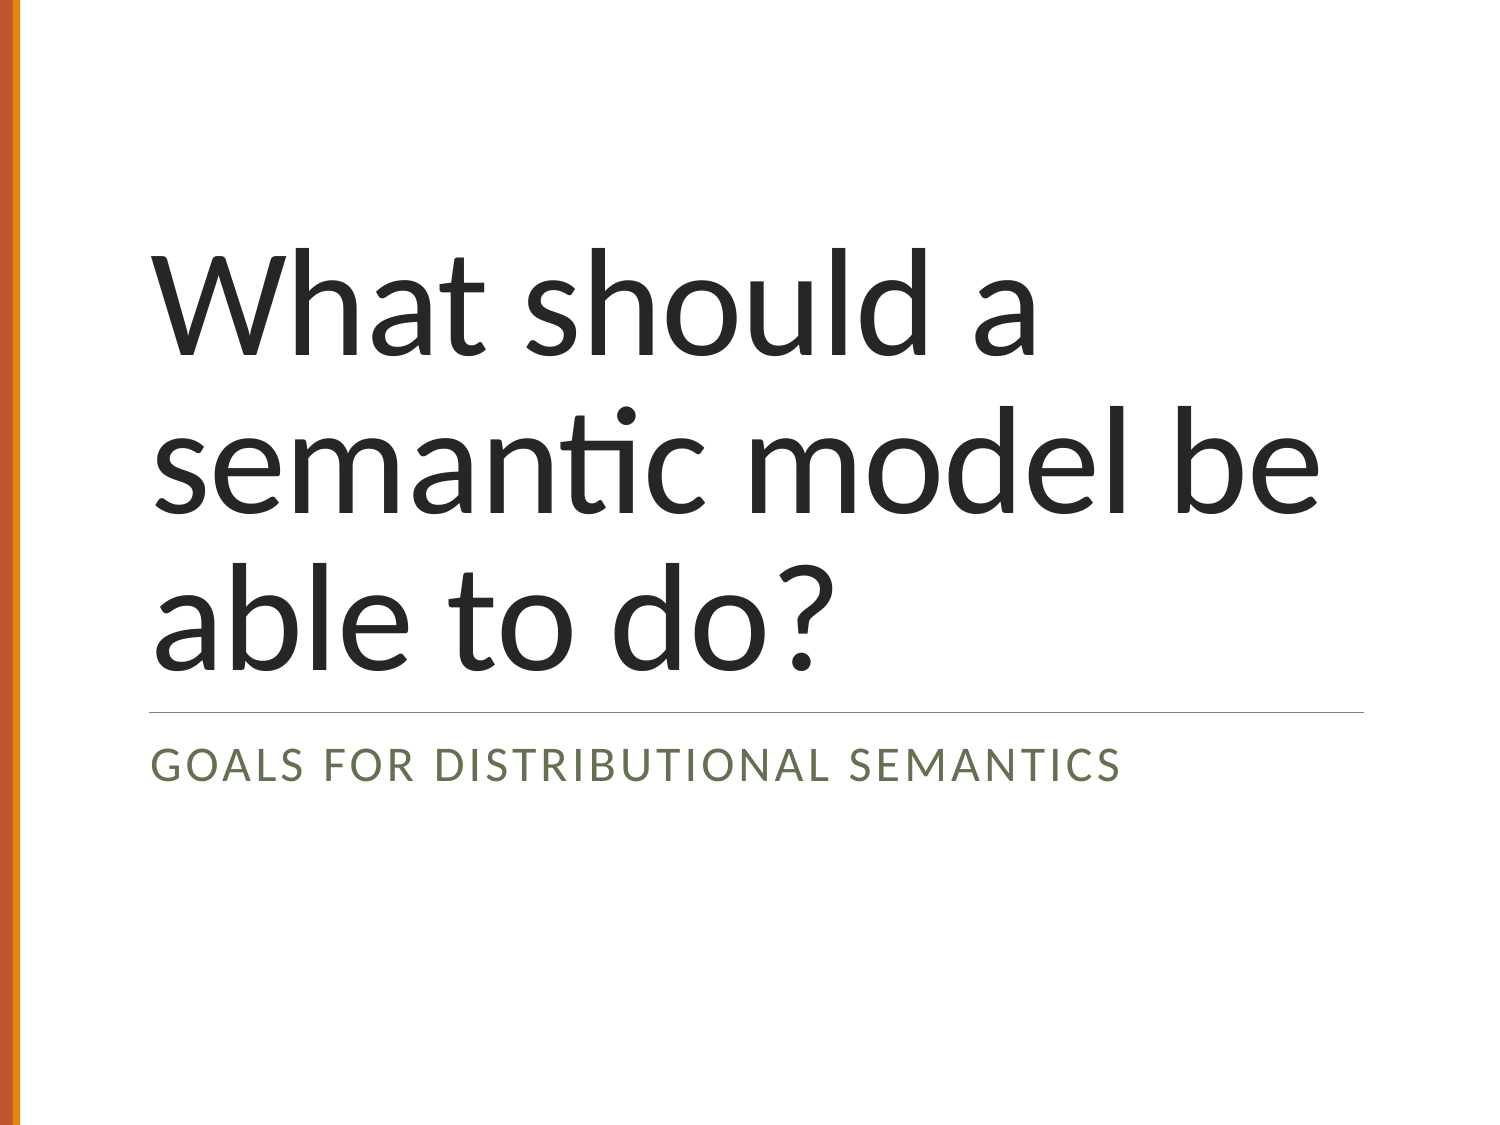

# What should a semantic model be able to do?
Goals for Distributional Semantics